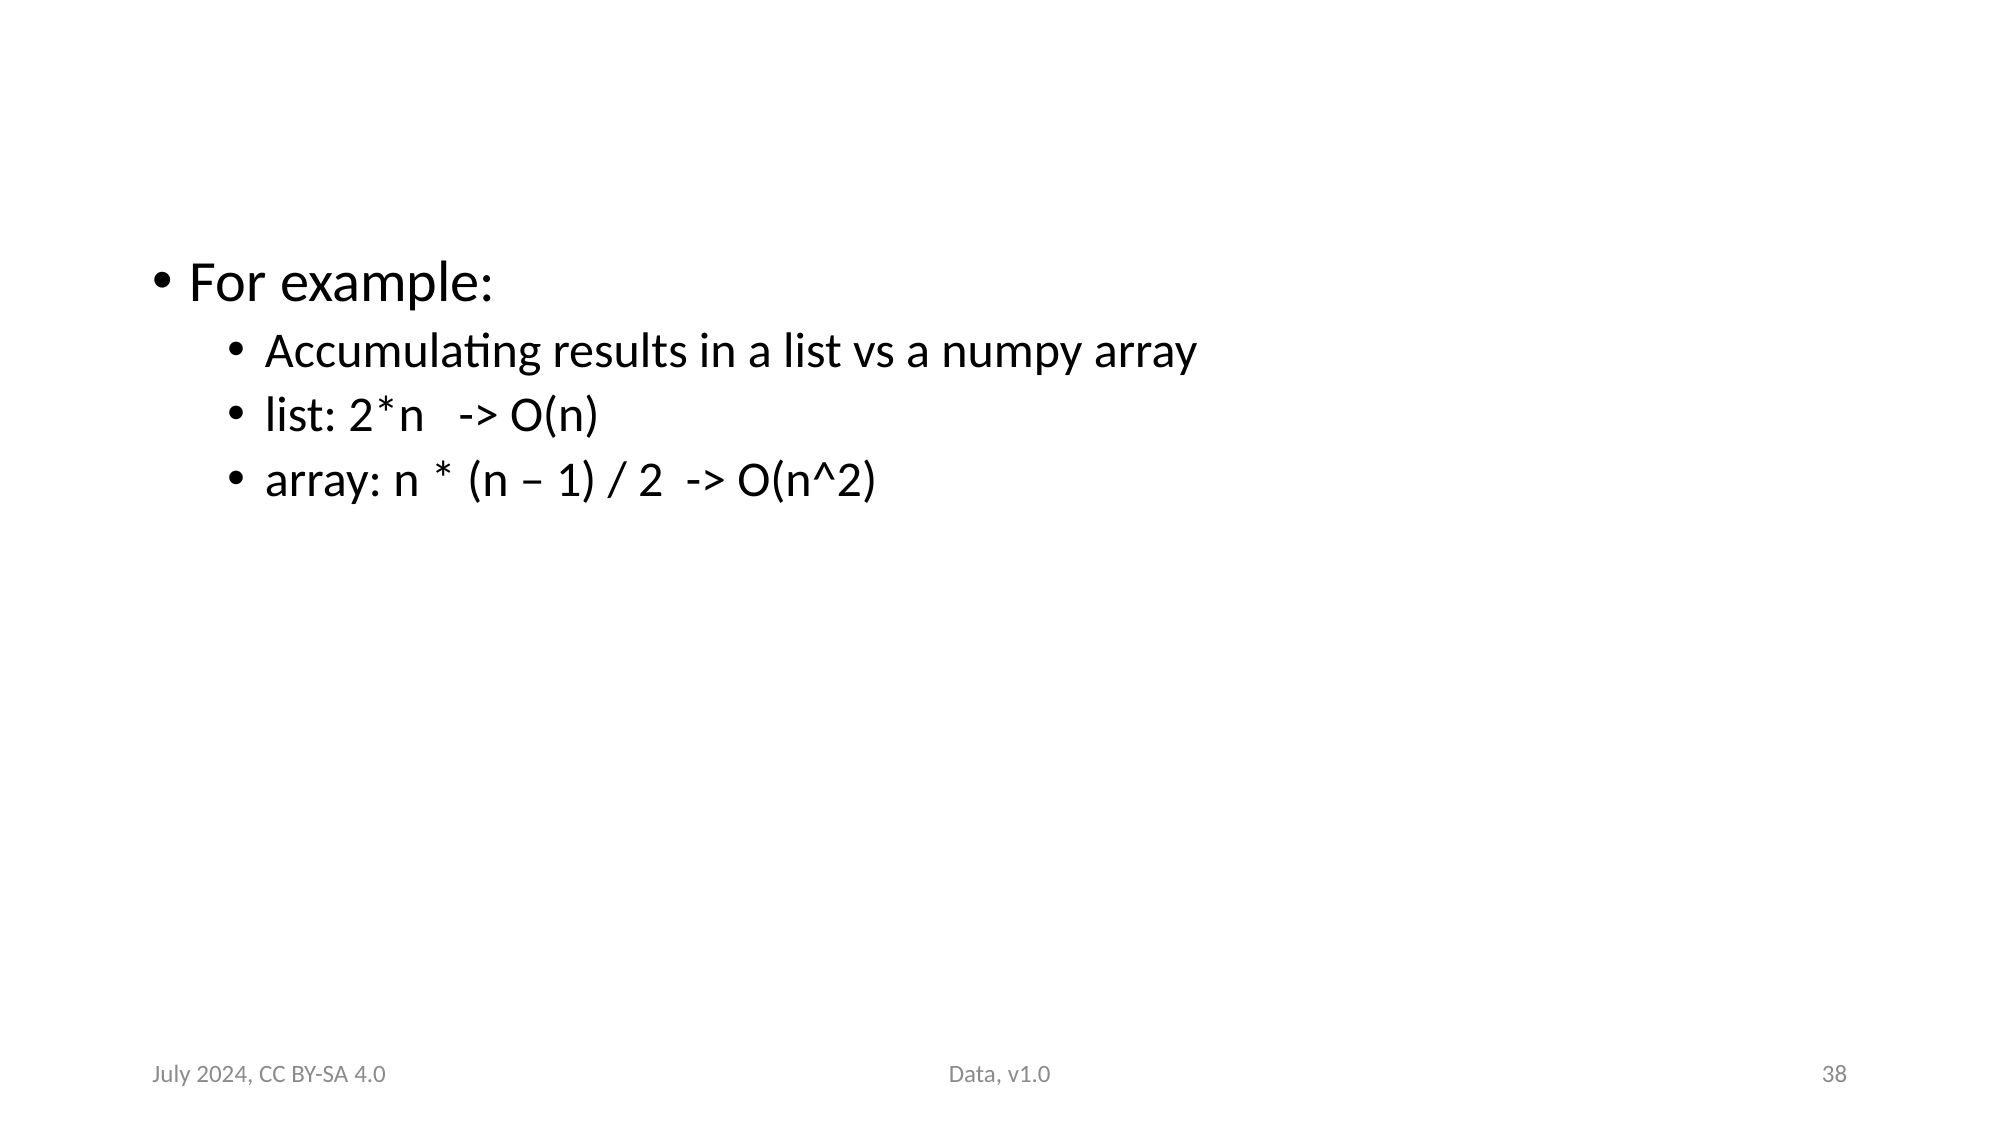

#
For example:
Accumulating results in a list vs a numpy array
list: 2*n   -> O(n)
array: n * (n – 1) / 2  -> O(n^2)
July 2024, CC BY-SA 4.0
Data, v1.0
38